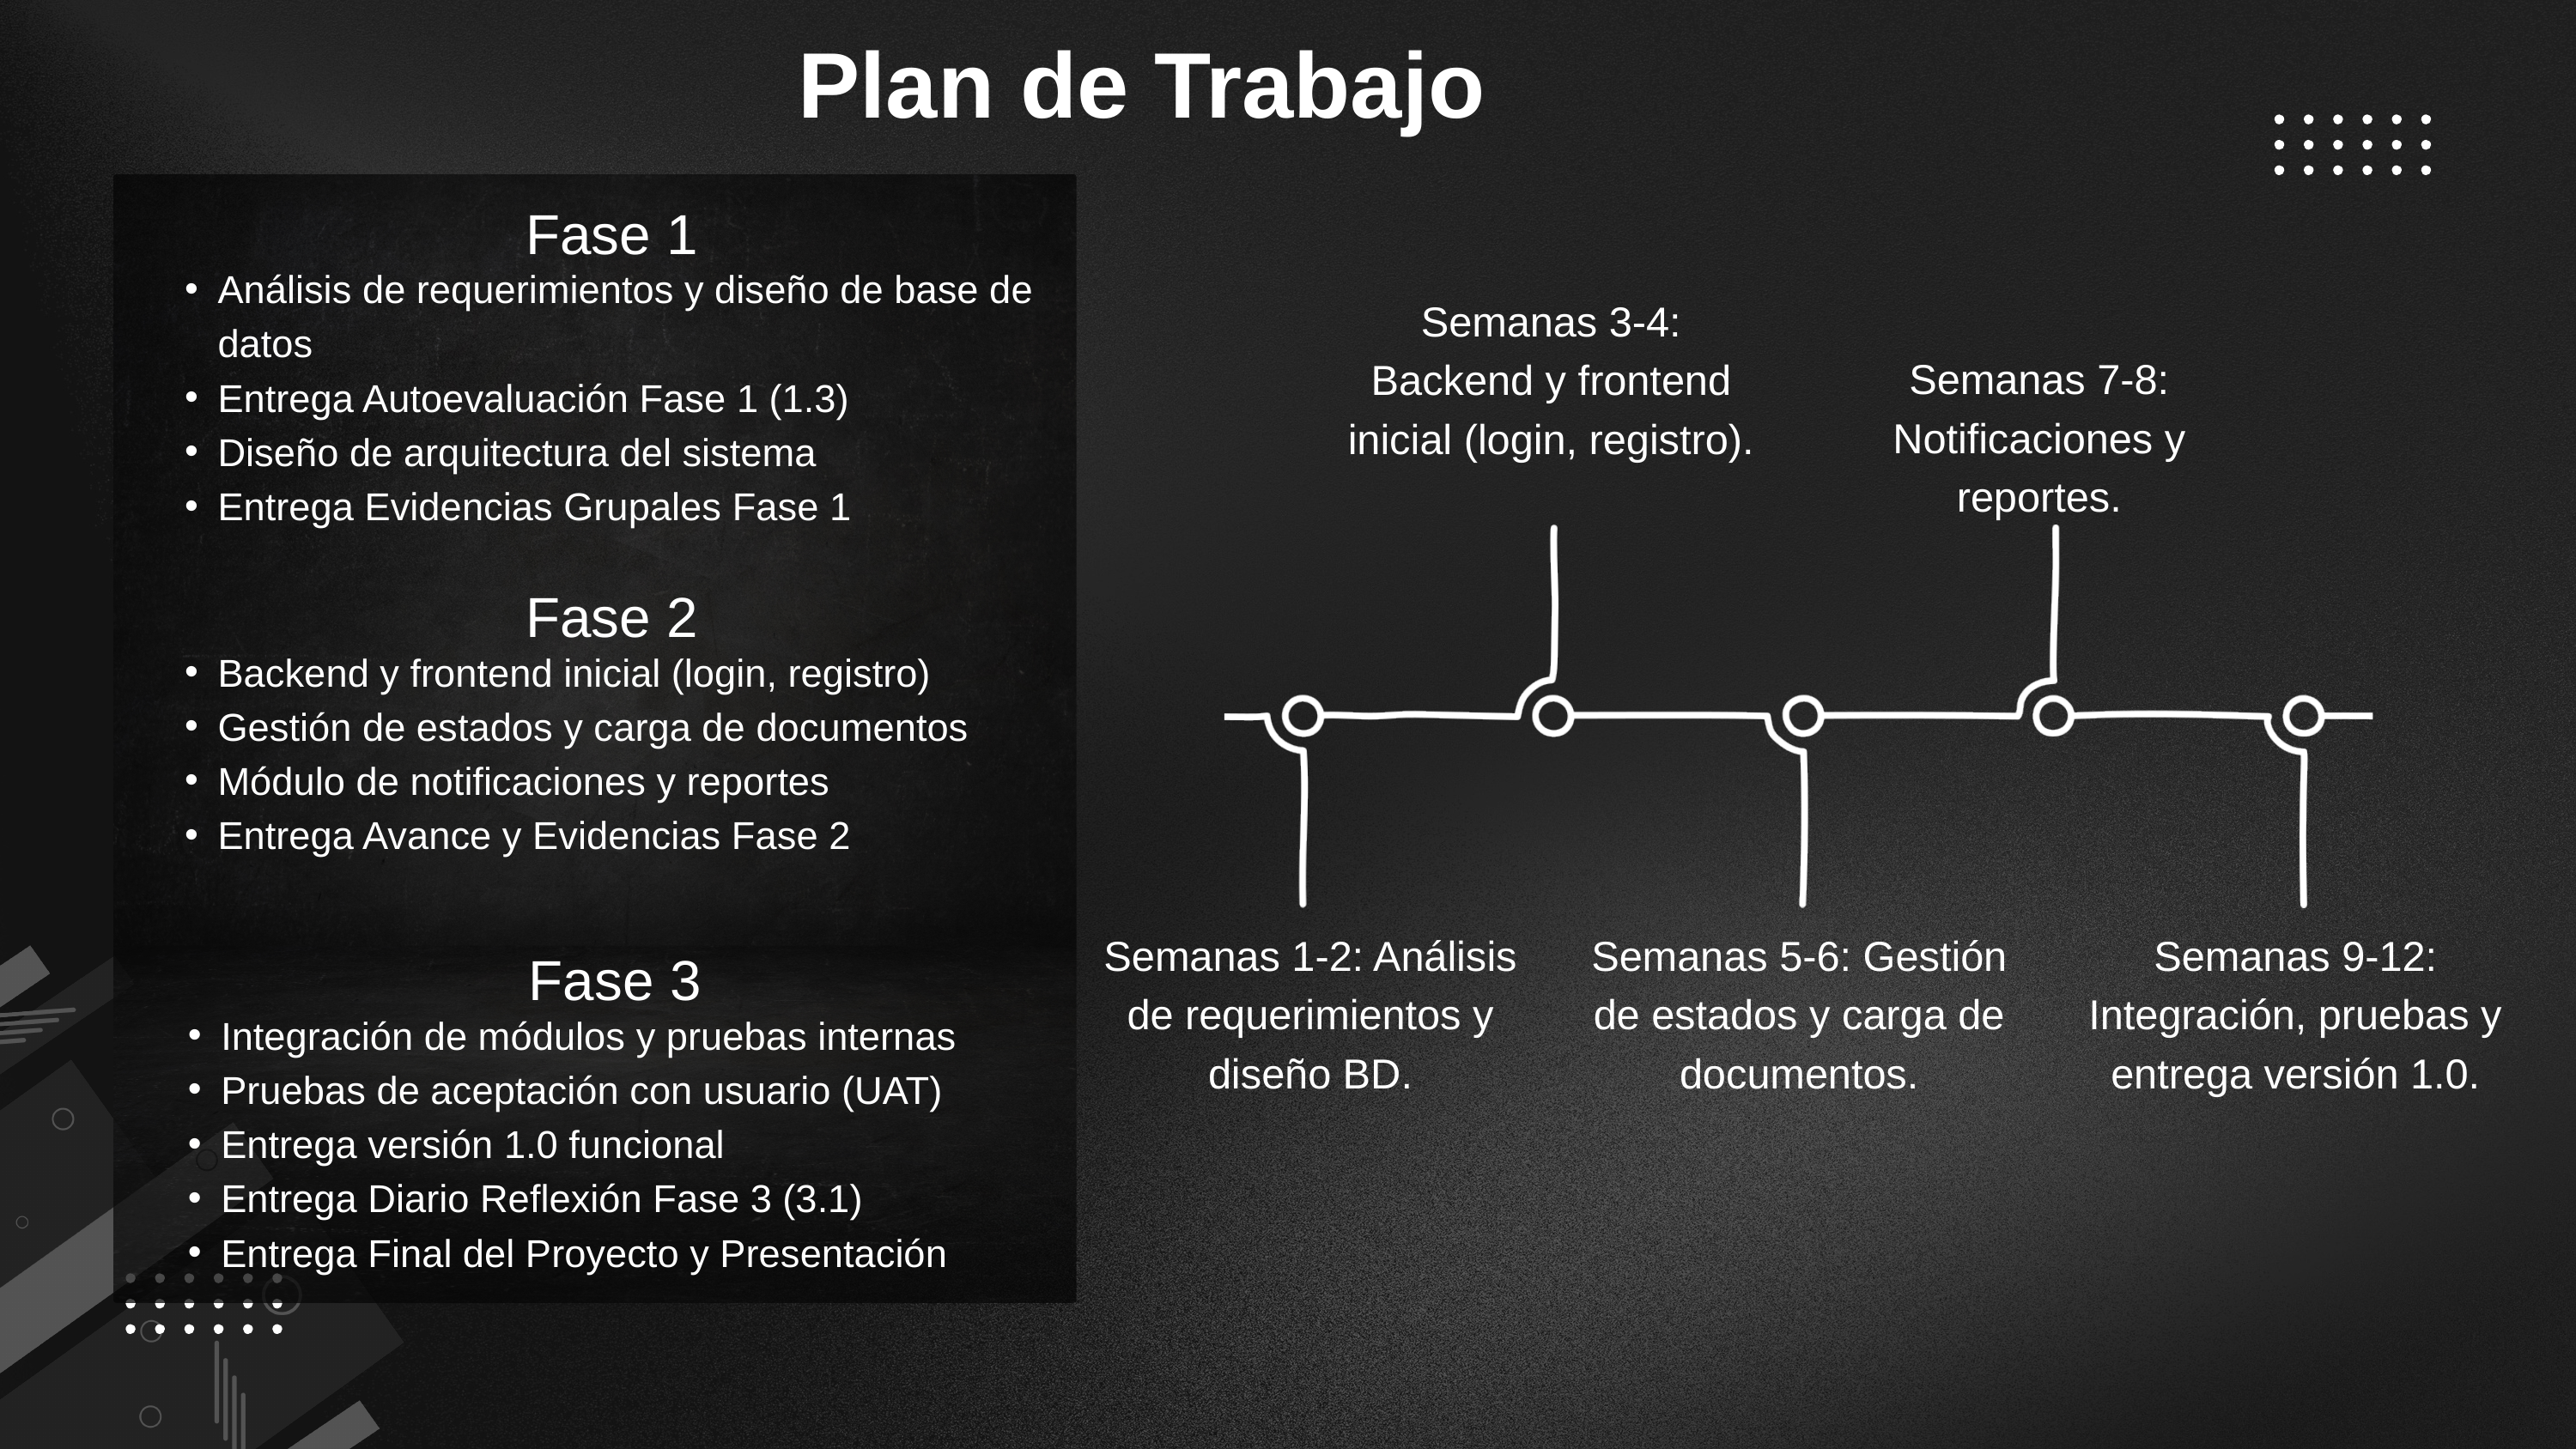

Plan de Trabajo

Fase 1
Análisis de requerimientos y diseño de base de datos
Entrega Autoevaluación Fase 1 (1.3)
Diseño de arquitectura del sistema
Entrega Evidencias Grupales Fase 1
Semanas 3-4: Backend y frontend inicial (login, registro).
Semanas 7-8: Notificaciones y reportes.

Fase 2
Backend y frontend inicial (login, registro)
Gestión de estados y carga de documentos
Módulo de notificaciones y reportes
Entrega Avance y Evidencias Fase 2
Semanas 1-2: Análisis de requerimientos y diseño BD.
Semanas 5-6: Gestión de estados y carga de documentos.
Semanas 9-12: Integración, pruebas y entrega versión 1.0.
Fase 3

Integración de módulos y pruebas internas
Pruebas de aceptación con usuario (UAT)
Entrega versión 1.0 funcional
Entrega Diario Reflexión Fase 3 (3.1)
Entrega Final del Proyecto y Presentación